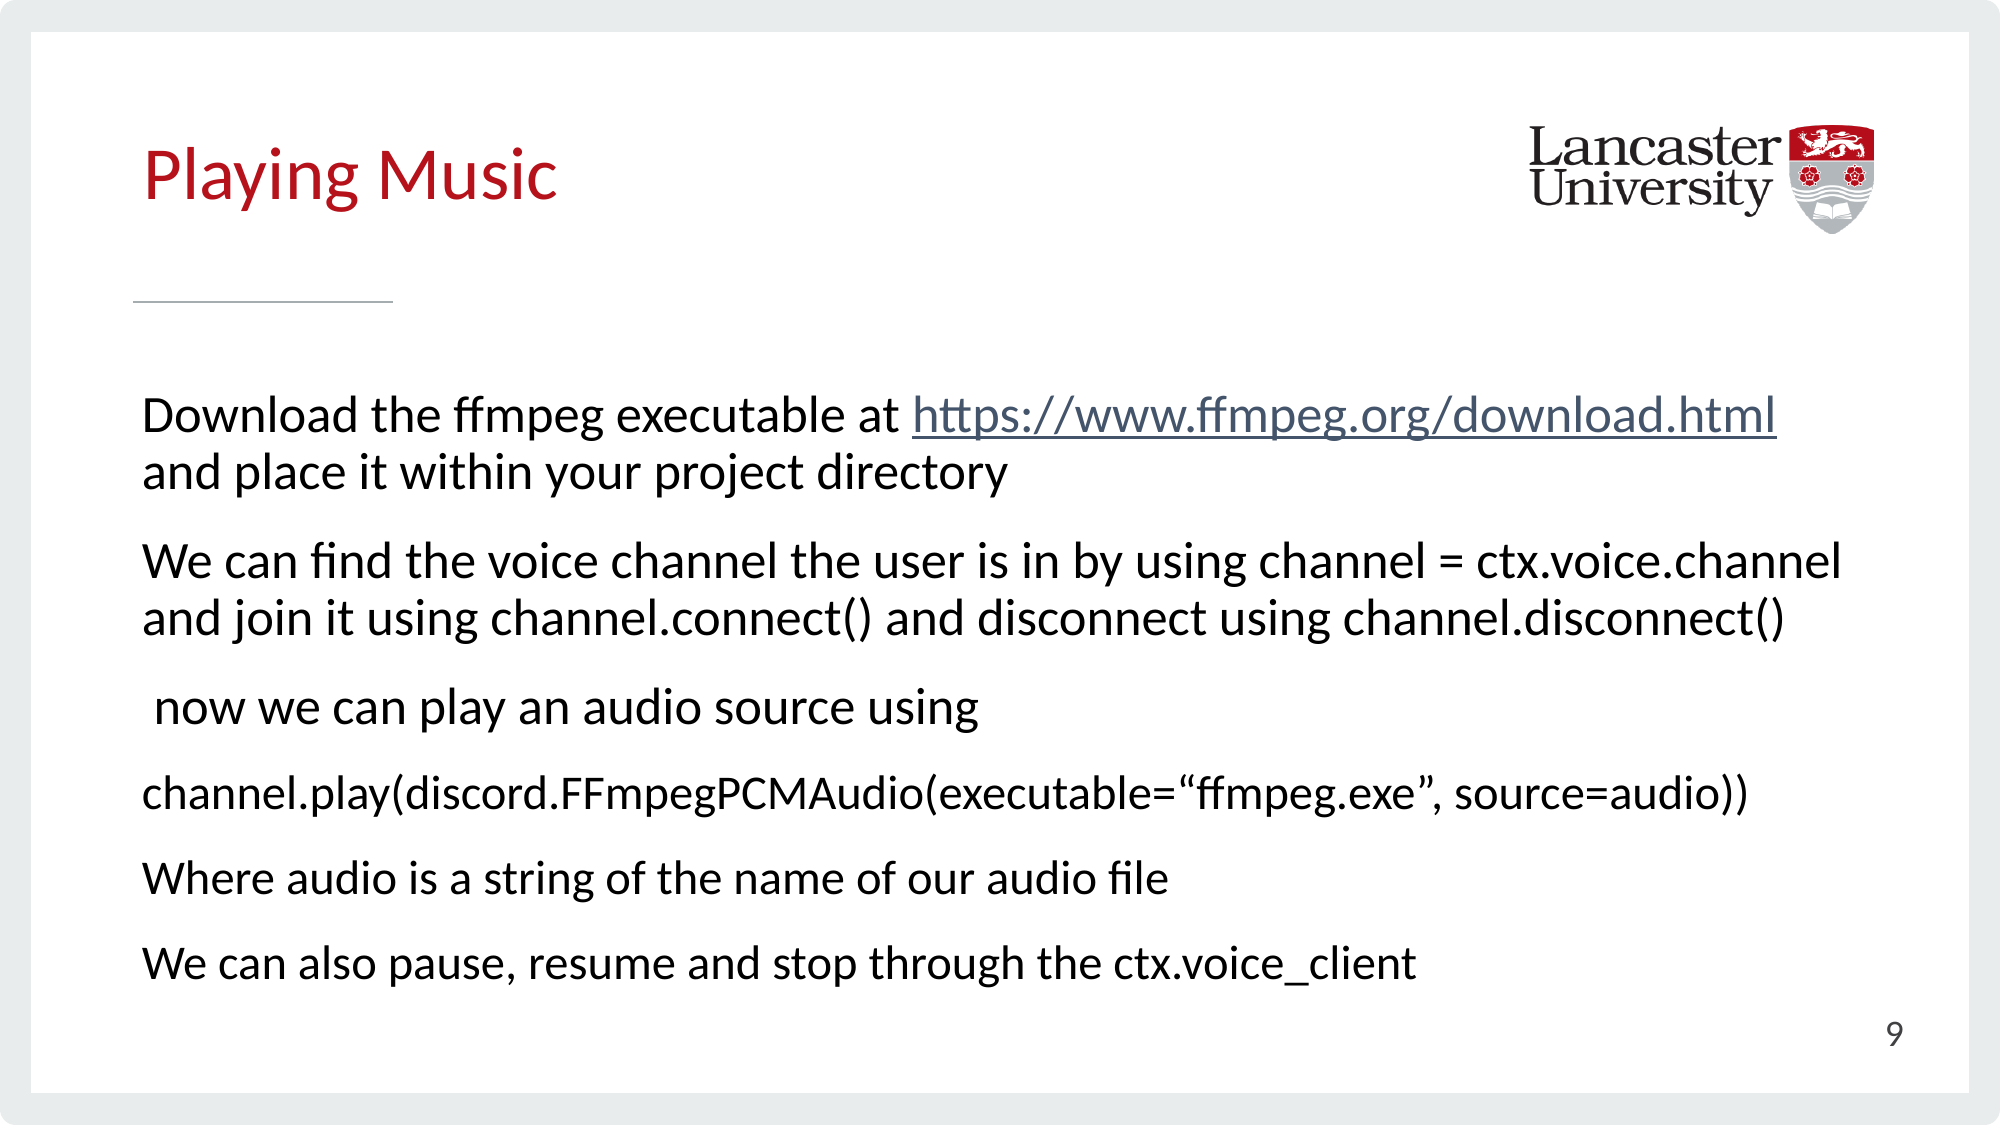

# Playing Music
Download the ffmpeg executable at https://www.ffmpeg.org/download.html and place it within your project directory
We can find the voice channel the user is in by using channel = ctx.voice.channel and join it using channel.connect() and disconnect using channel.disconnect()
 now we can play an audio source using
channel.play(discord.FFmpegPCMAudio(executable=“ffmpeg.exe”, source=audio))
Where audio is a string of the name of our audio file
We can also pause, resume and stop through the ctx.voice_client
9